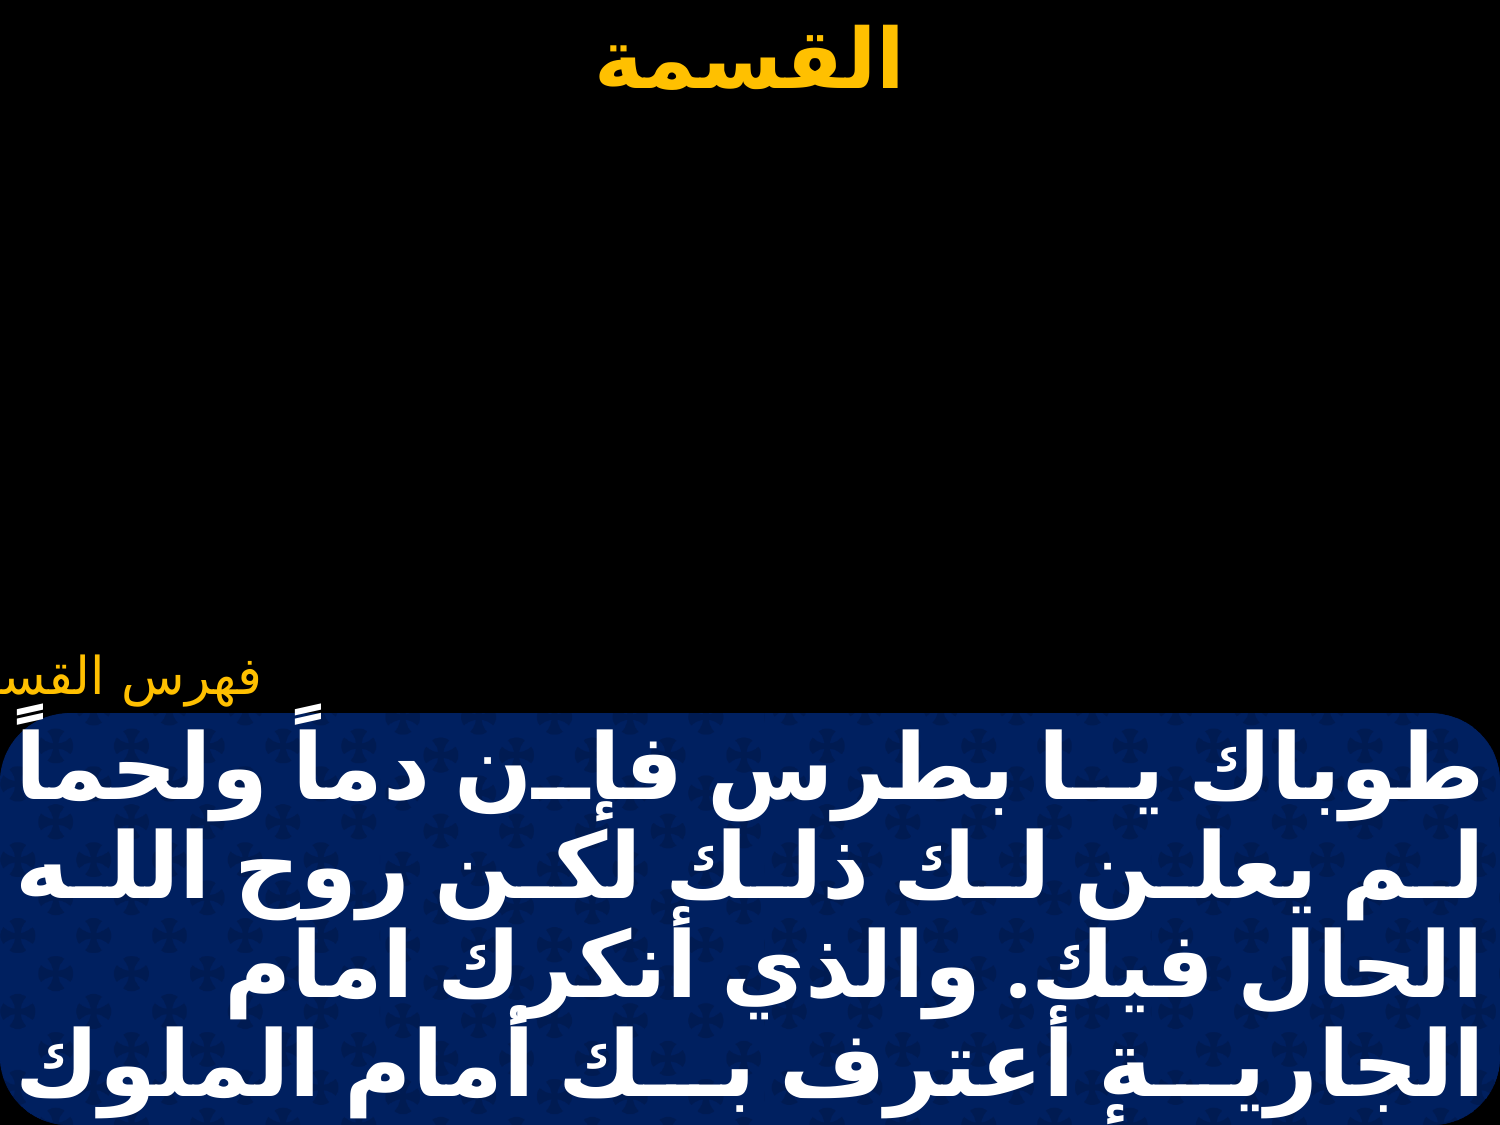

#
طوباك يا بطرس فإن دماً ولحماً لم يعلن لك ذلك لكن روح الله الحال فيك. والذي أنكرك امام الجارية أعترف بك أمام الملوك والولاة. أما بولس هذا الذي ظل طارداً زماناً طويلاً صيرته إناءاً مختاراً يحمل